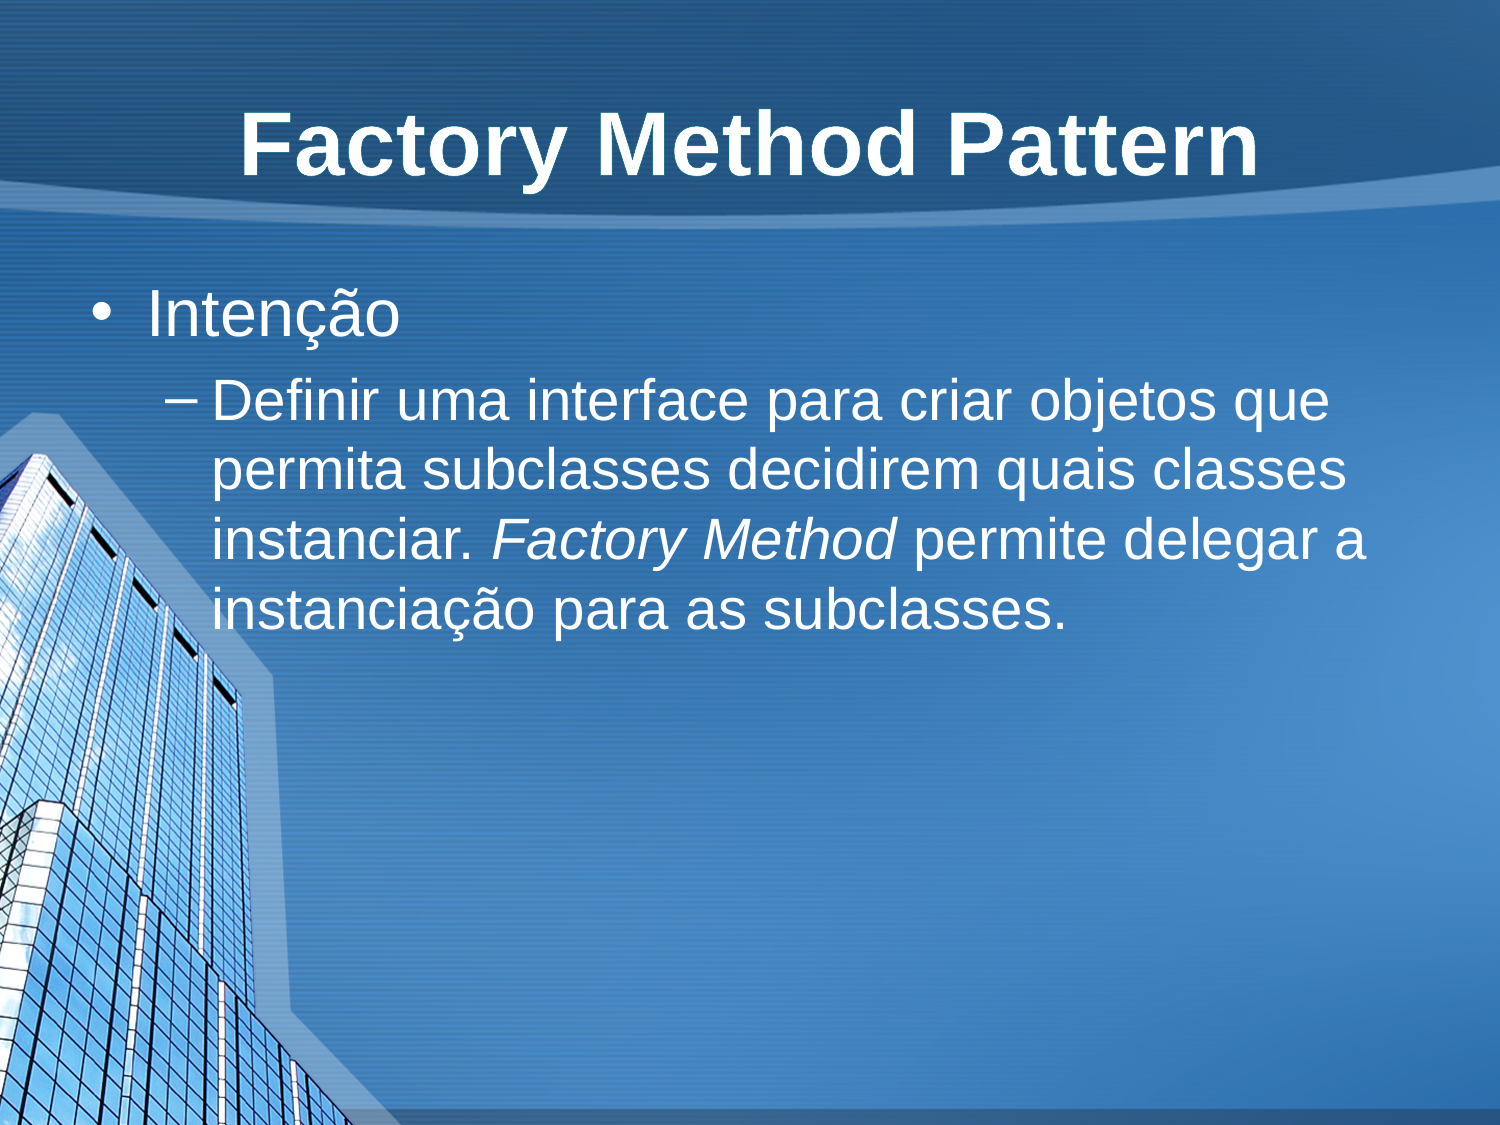

# Factory Method Pattern
Intenção
Definir uma interface para criar objetos que permita subclasses decidirem quais classes instanciar. Factory Method permite delegar a instanciação para as subclasses.